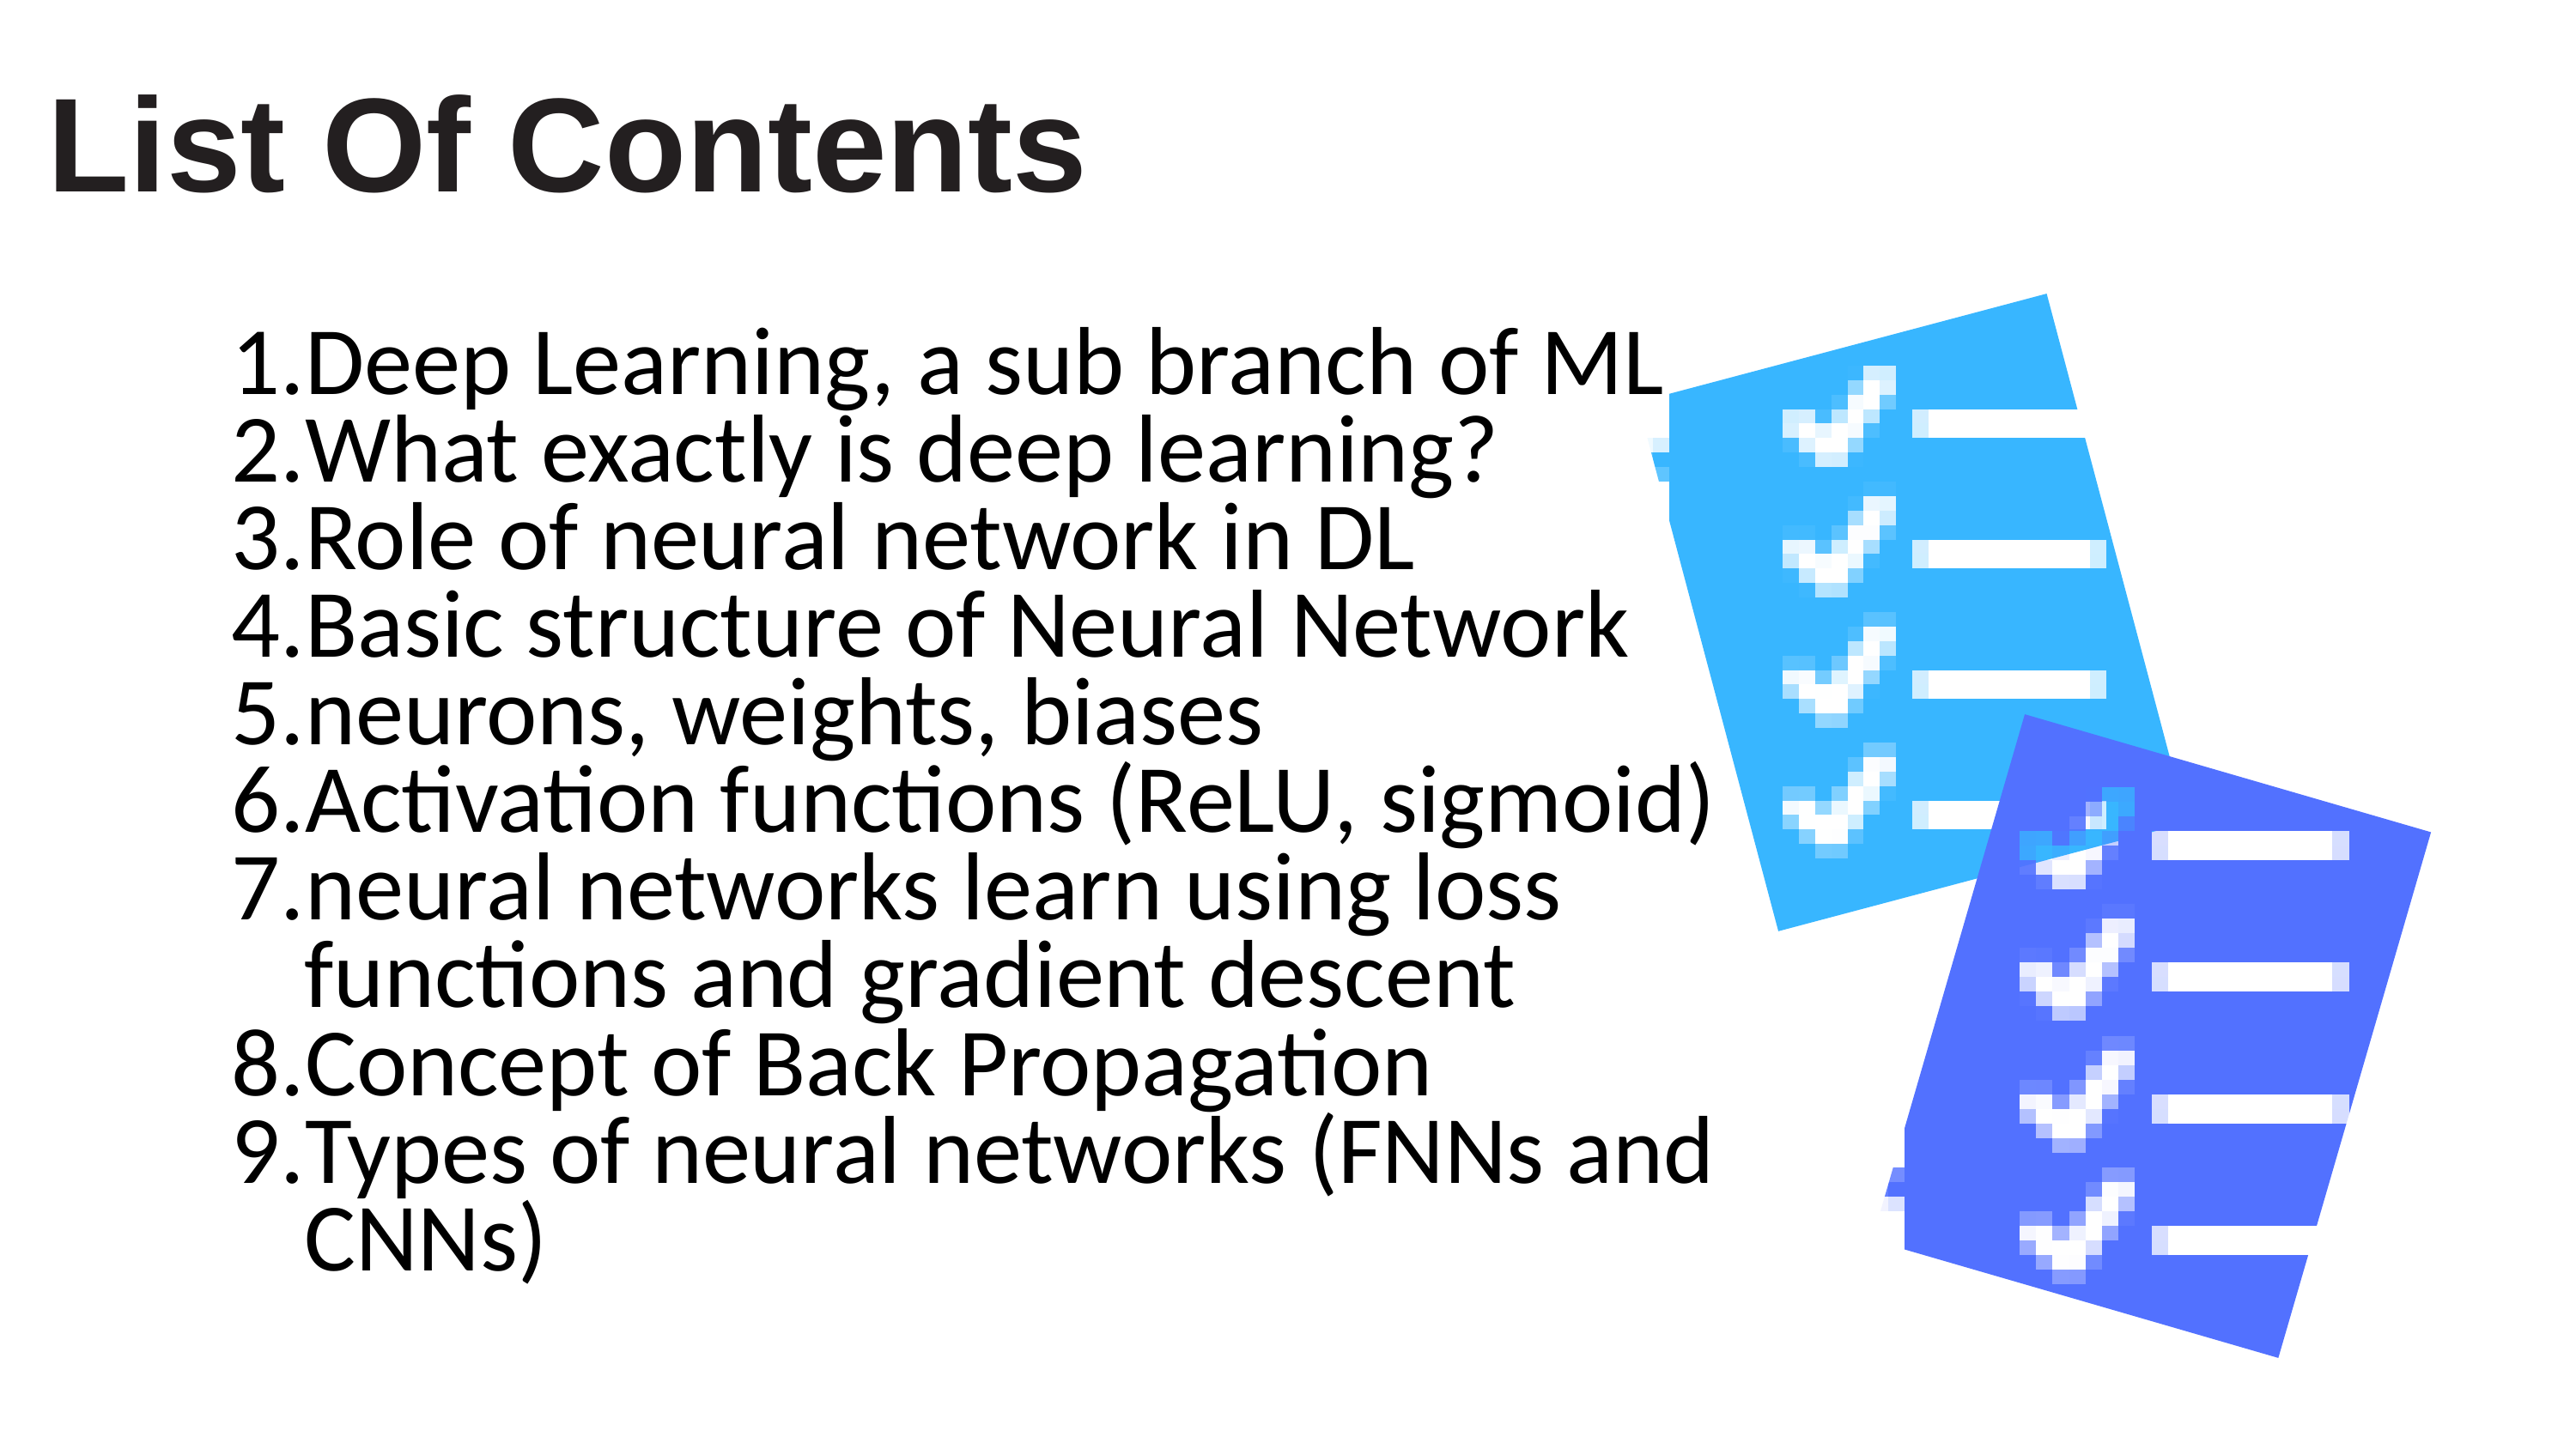

List Of Contents

Deep Learning, a sub branch of ML
What exactly is deep learning?
Role of neural network in DL
Basic structure of Neural Network
neurons, weights, biases
Activation functions (ReLU, sigmoid)
neural networks learn using loss functions and gradient descent
Concept of Back Propagation
Types of neural networks (FNNs and CNNs)

7.       Dicussion,Conclusion and Refrences